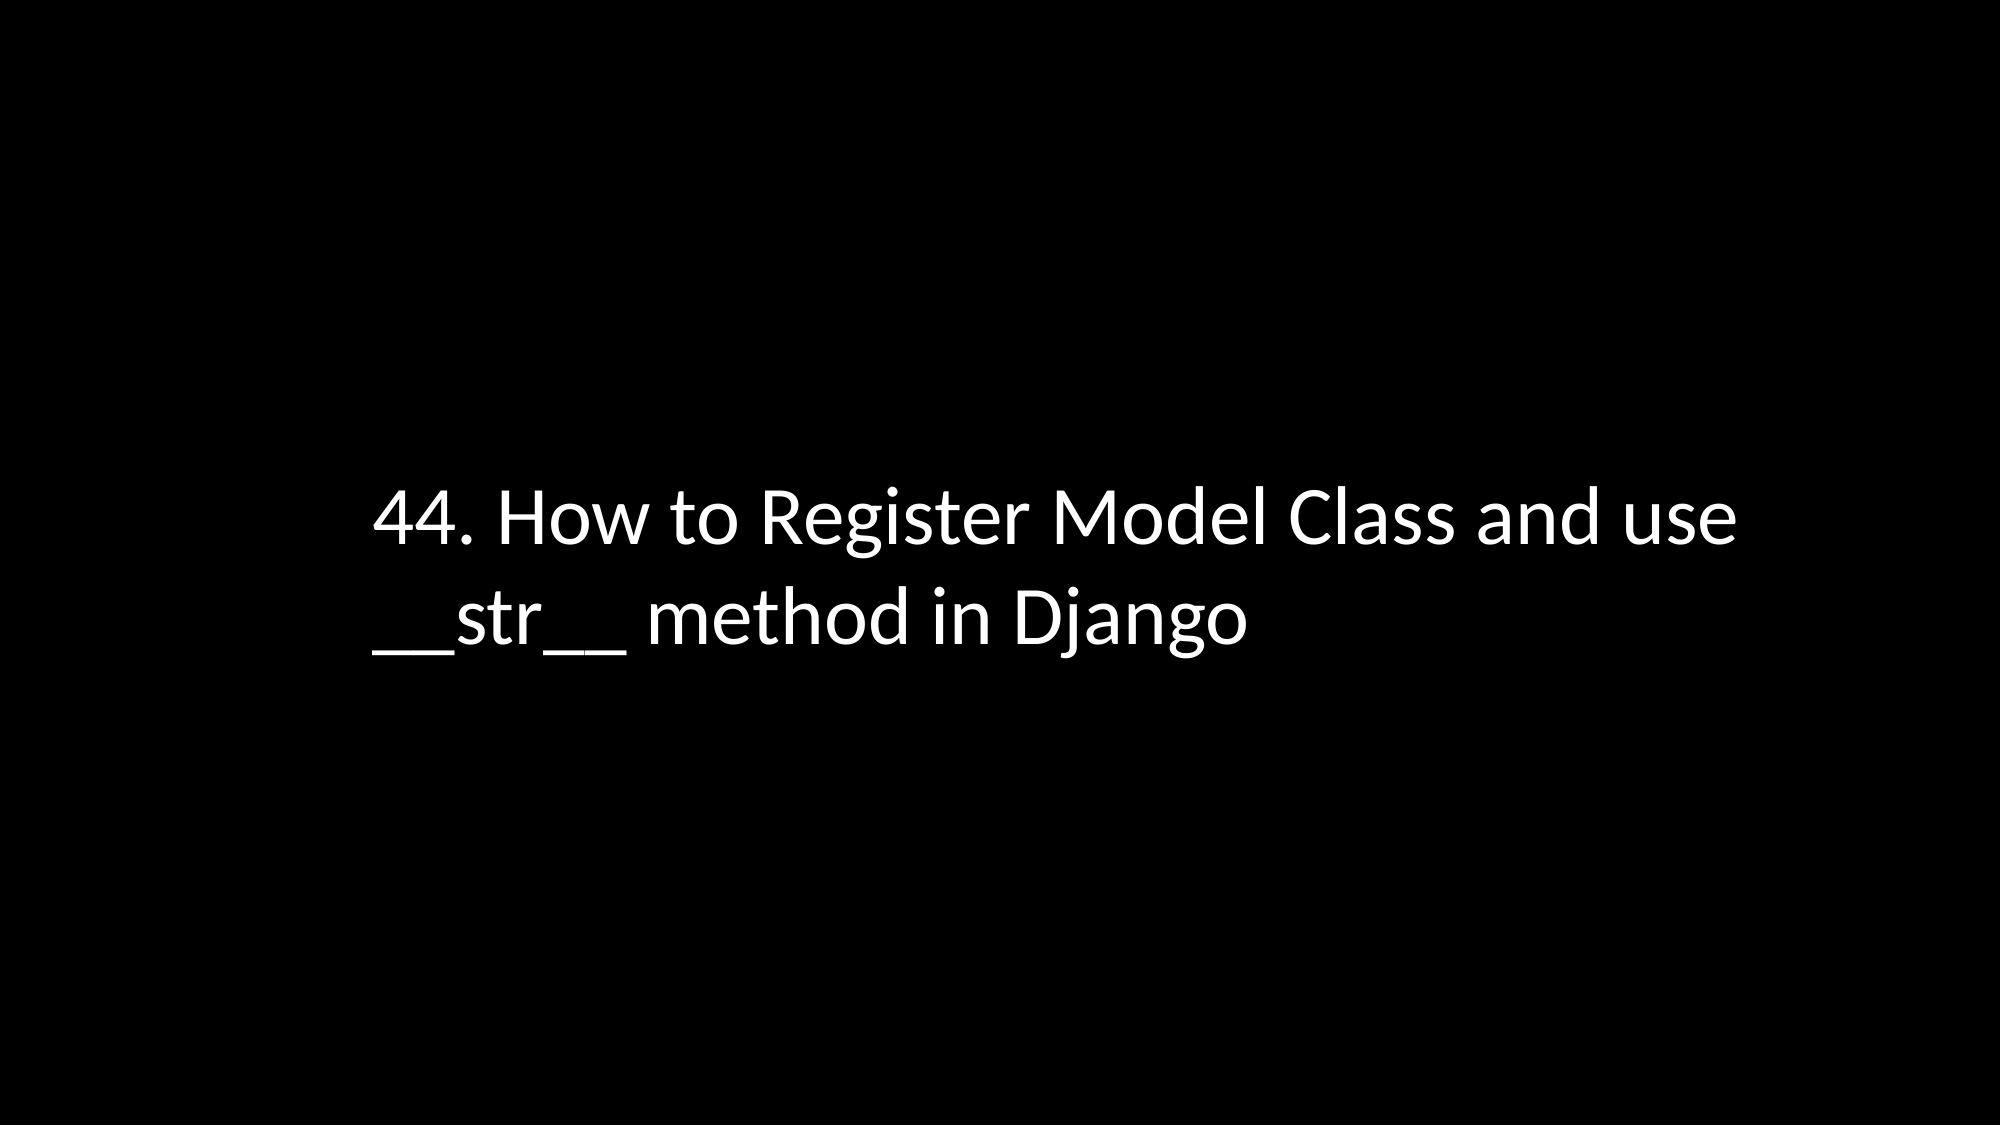

44. How to Register Model Class and use __str__ method in Django